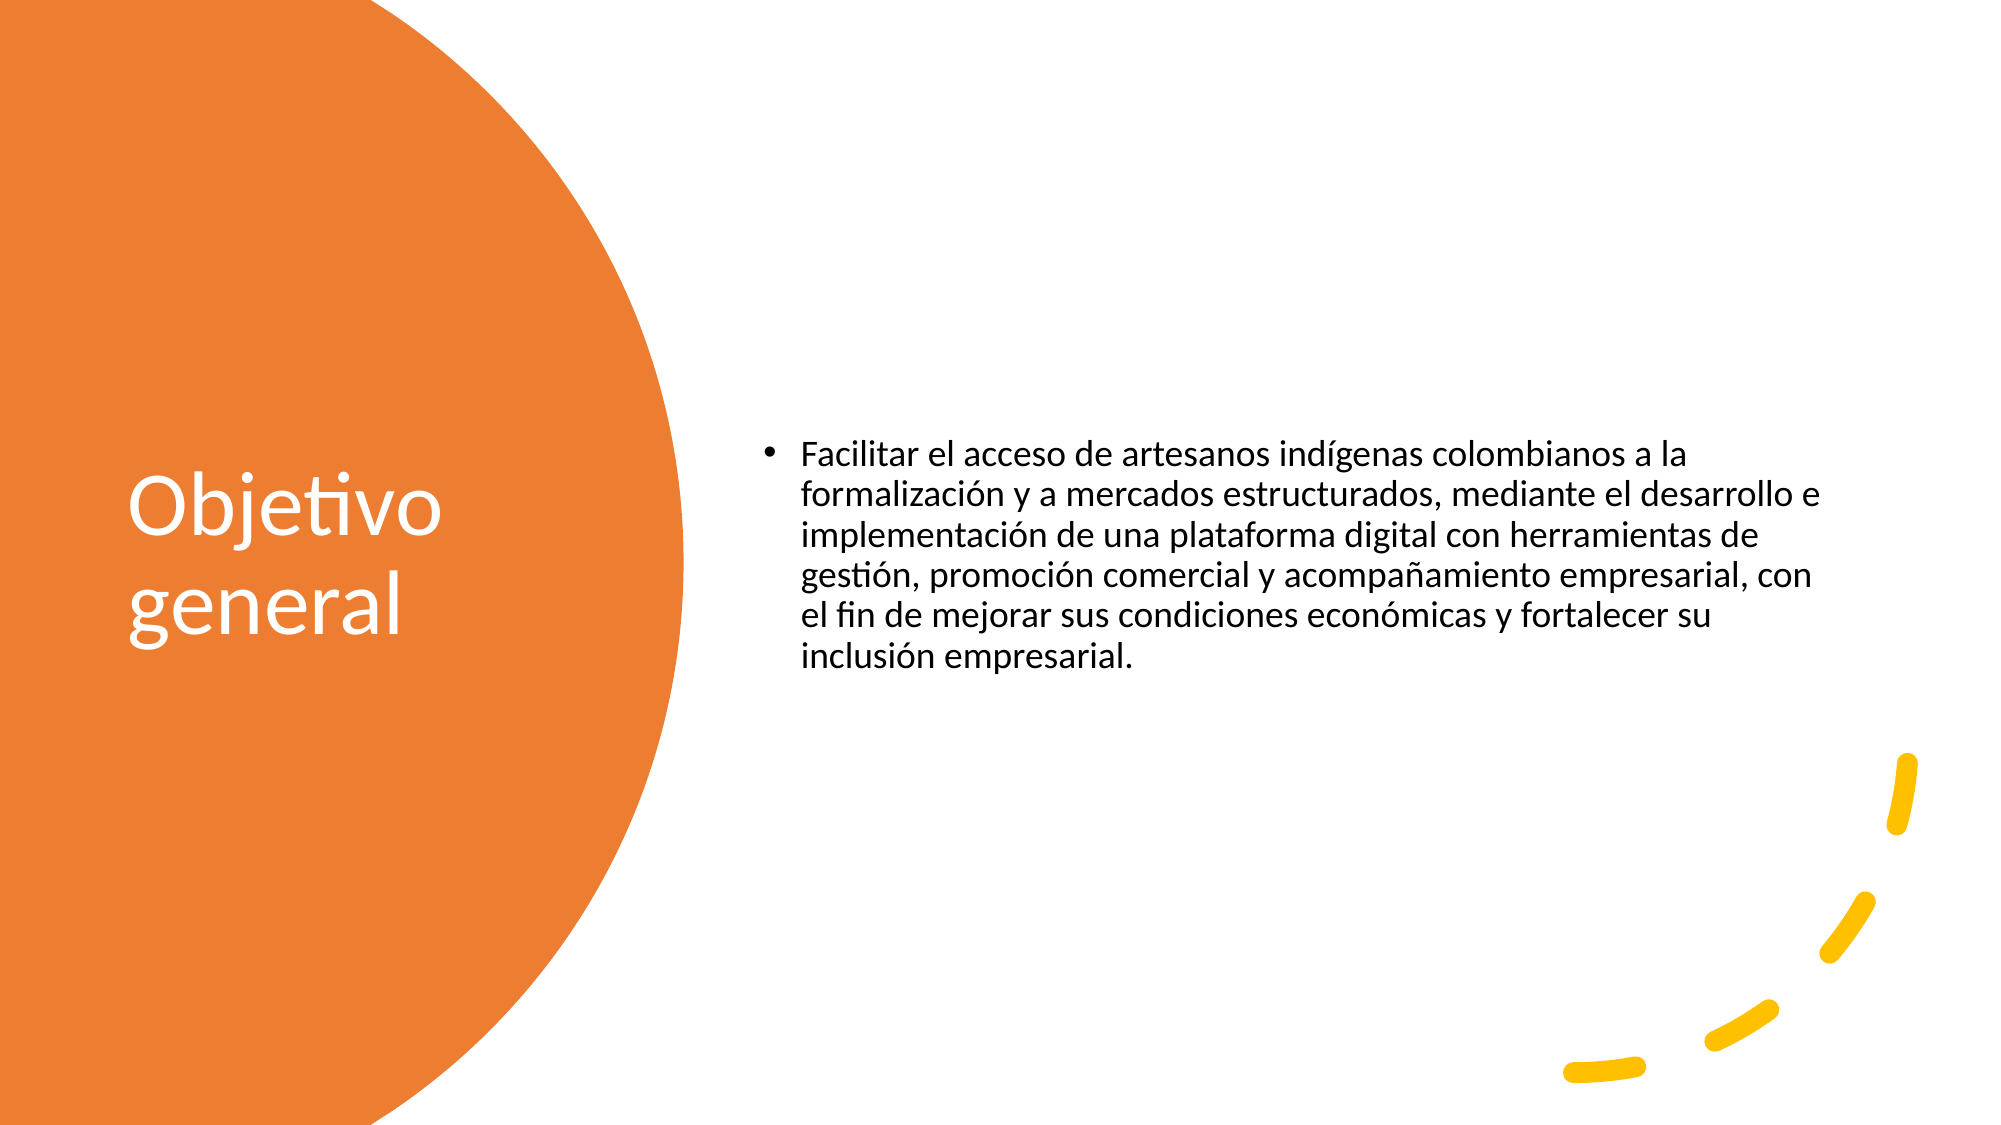

Facilitar el acceso de artesanos indígenas colombianos a la formalización y a mercados estructurados, mediante el desarrollo e implementación de una plataforma digital con herramientas de gestión, promoción comercial y acompañamiento empresarial, con el fin de mejorar sus condiciones económicas y fortalecer su inclusión empresarial.
Objetivo general